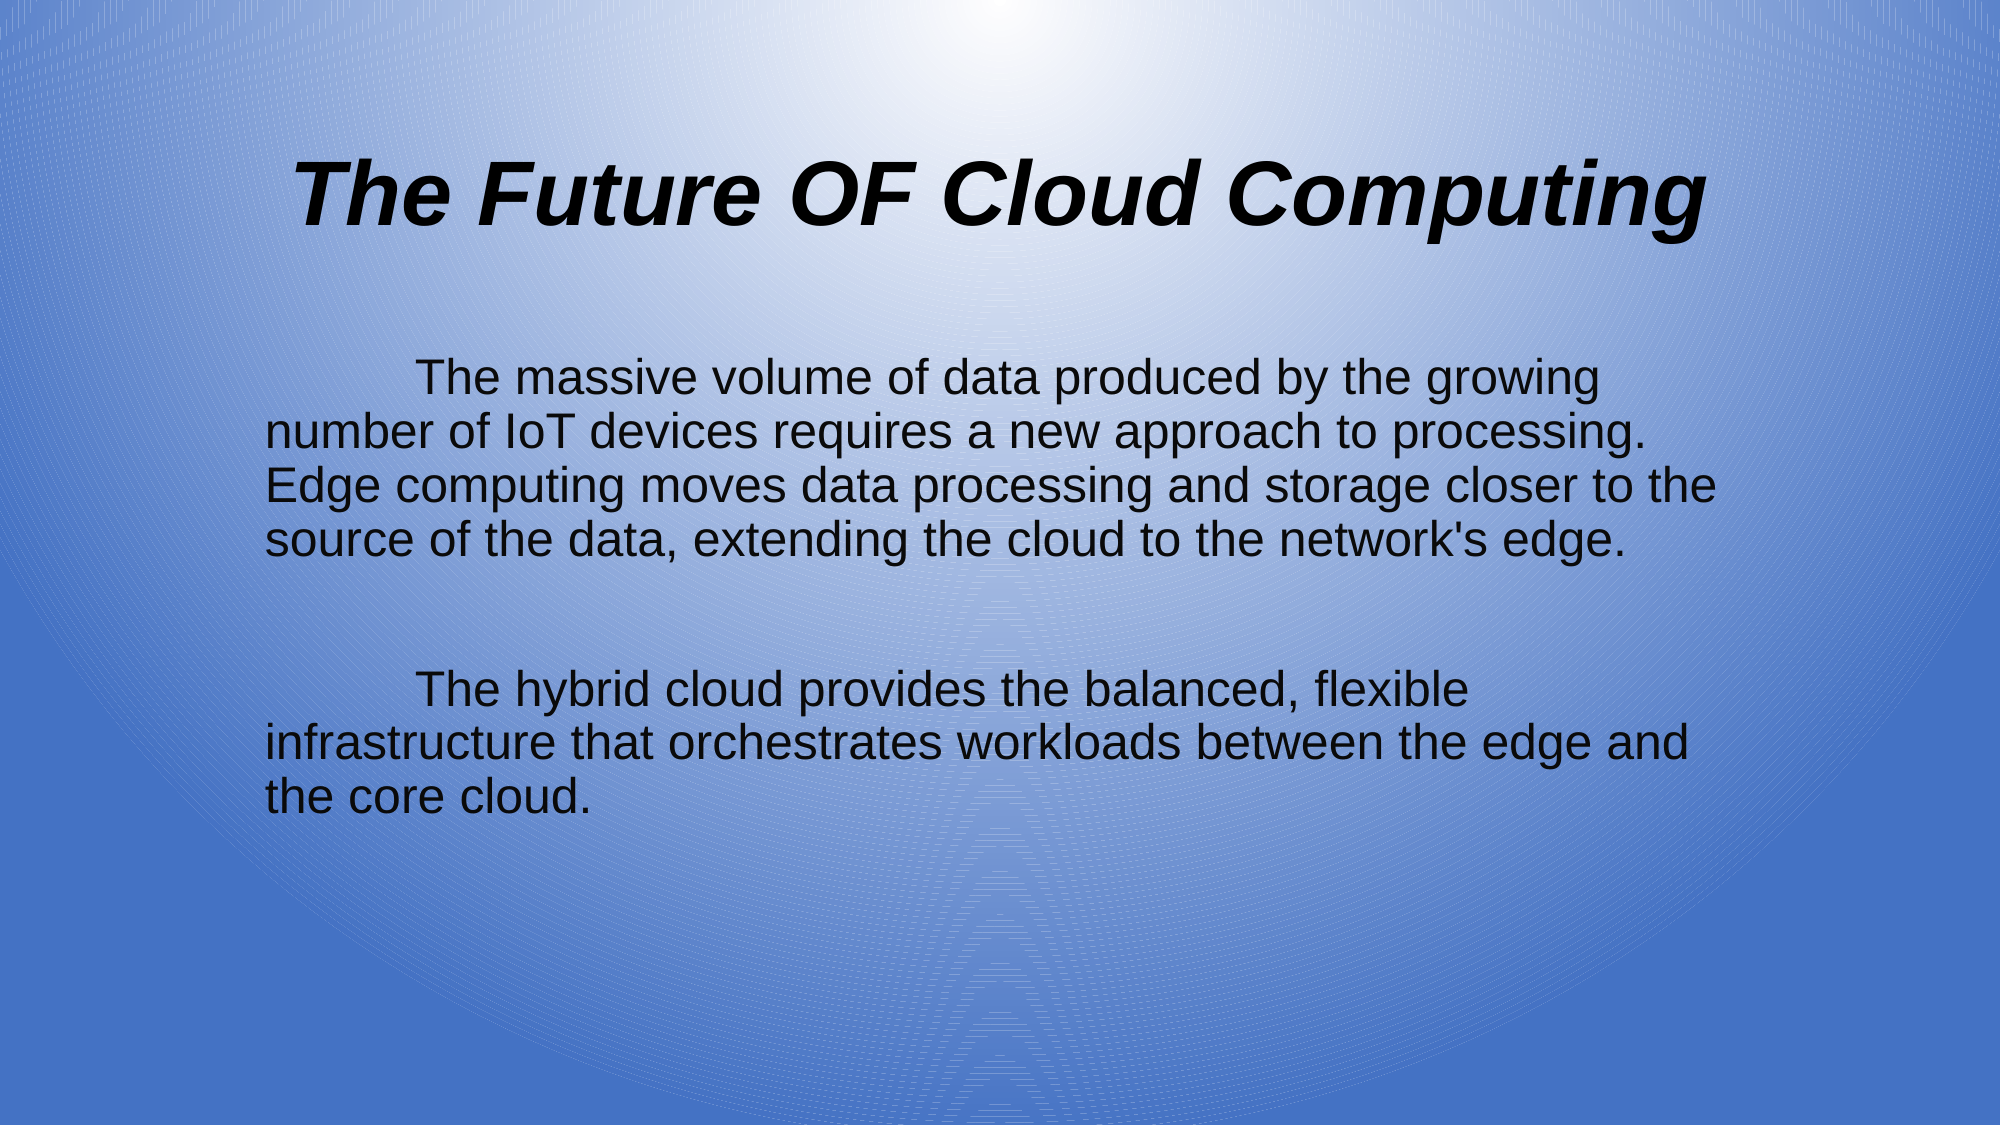

# The Future OF Cloud Computing
	The massive volume of data produced by the growing number of IoT devices requires a new approach to processing. Edge computing moves data processing and storage closer to the source of the data, extending the cloud to the network's edge.

	The hybrid cloud provides the balanced, flexible infrastructure that orchestrates workloads between the edge and the core cloud.